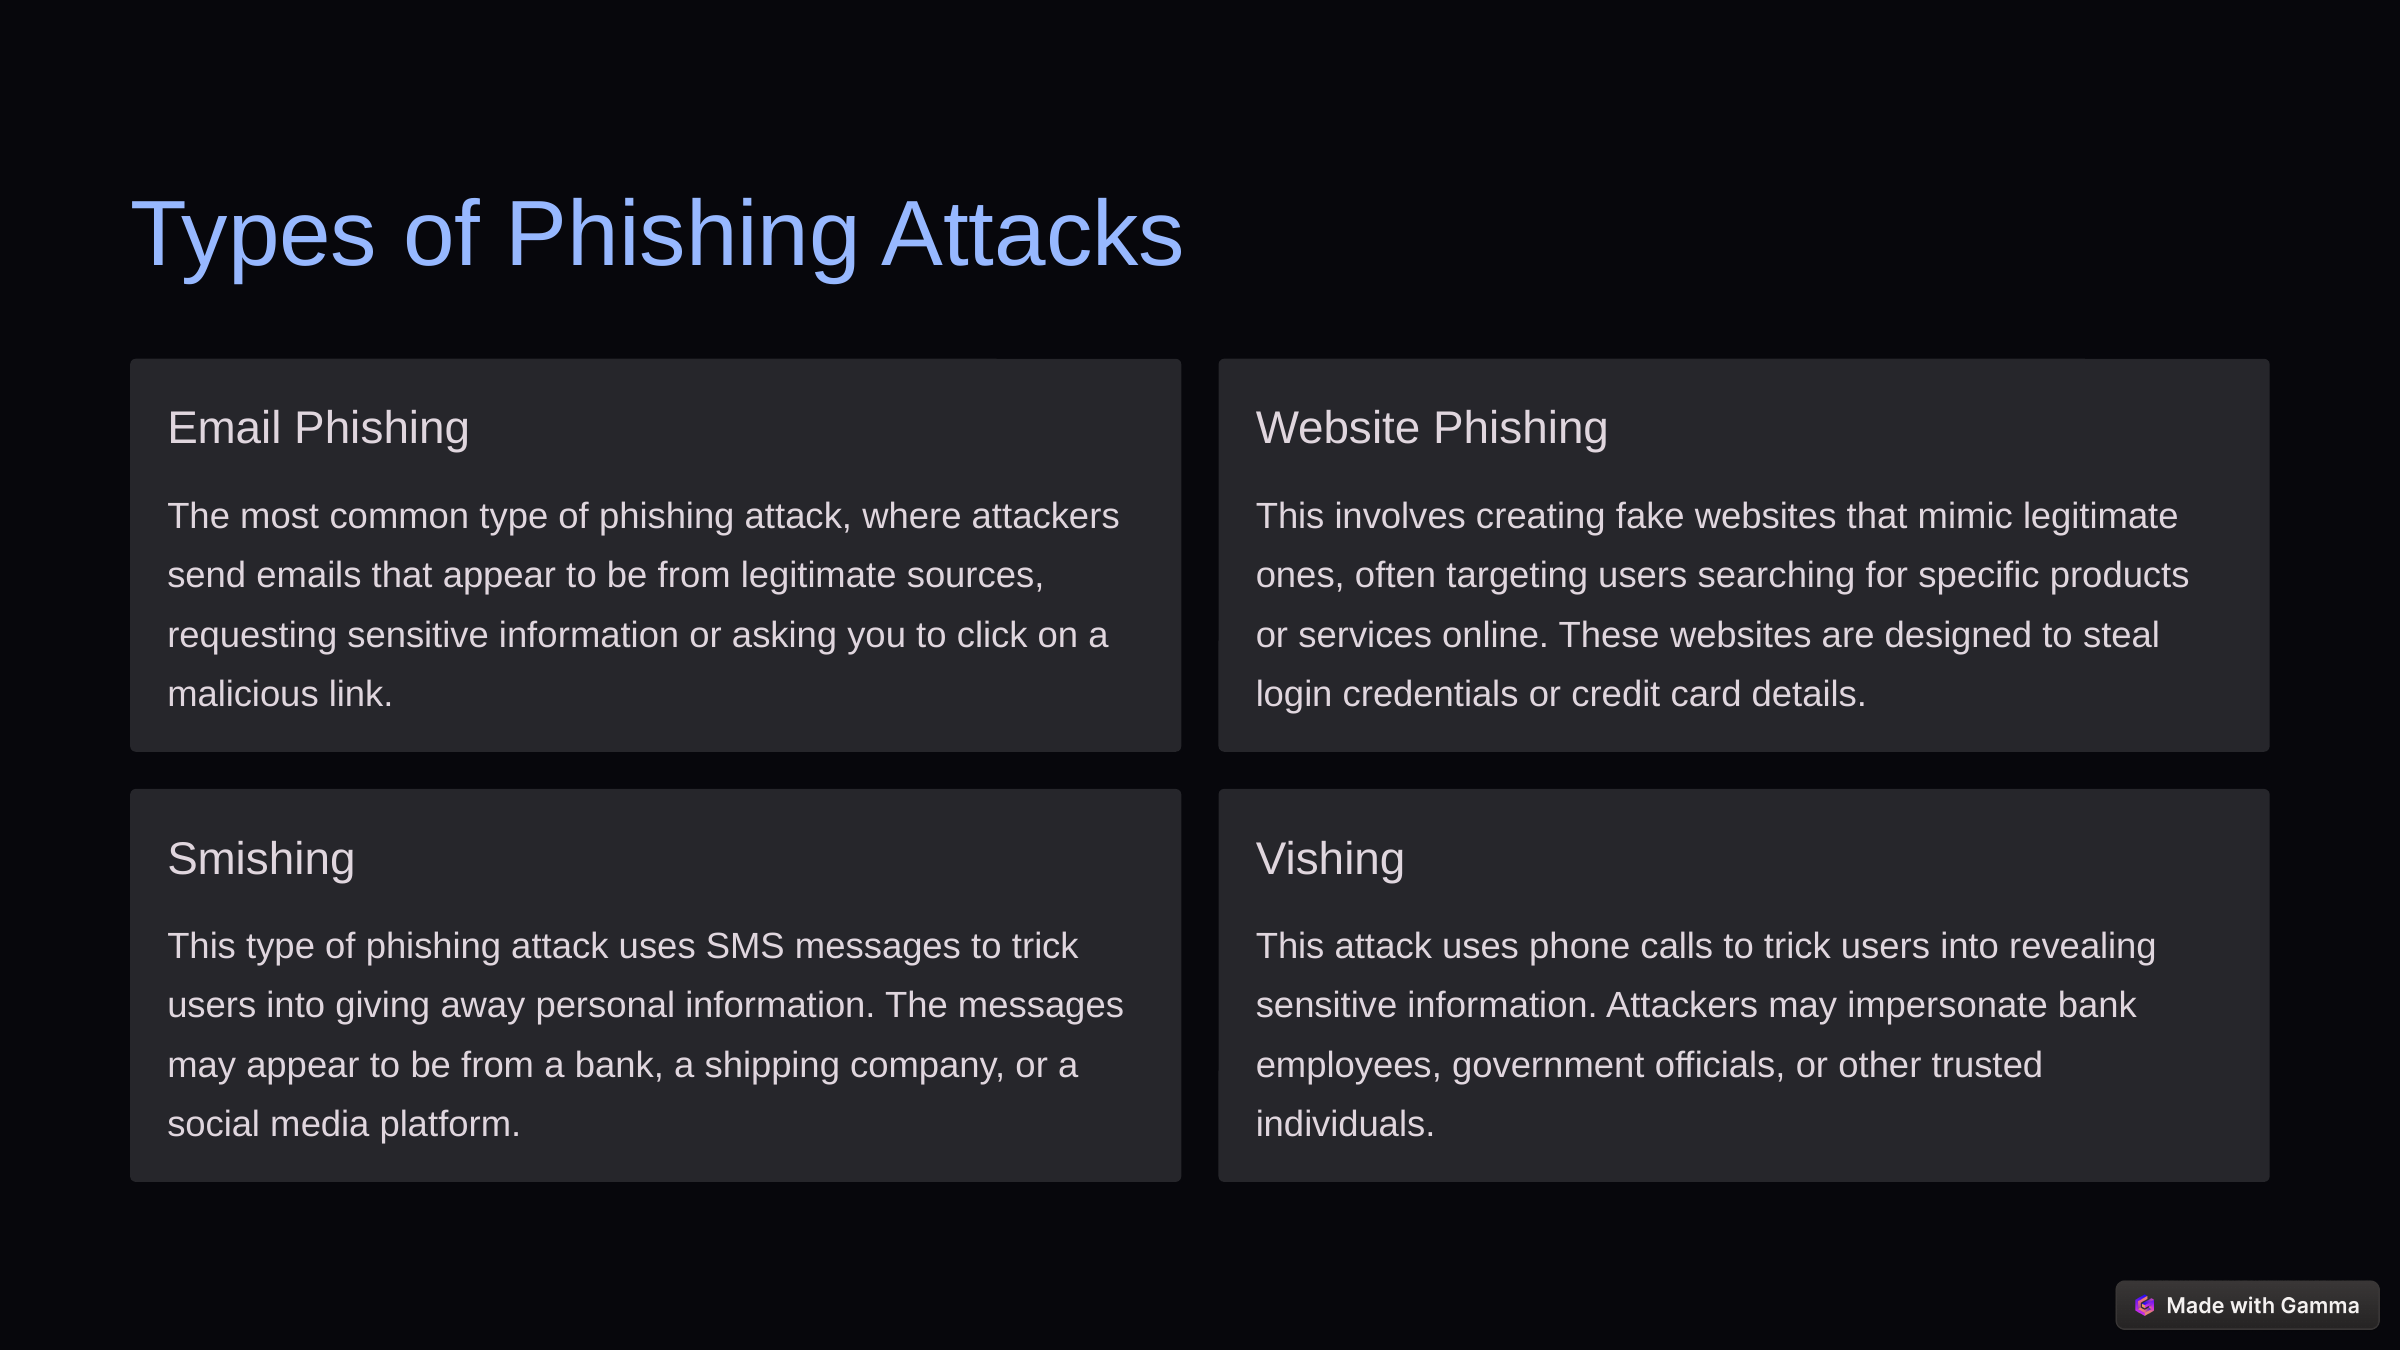

Types of Phishing Attacks

Email Phishing
Website Phishing
The most common type of phishing attack, where attackers send emails that appear to be from legitimate sources, requesting sensitive information or asking you to click on a malicious link.
This involves creating fake websites that mimic legitimate ones, often targeting users searching for specific products or services online. These websites are designed to steal login credentials or credit card details.

Smishing
Vishing
This type of phishing attack uses SMS messages to trick users into giving away personal information. The messages may appear to be from a bank, a shipping company, or a social media platform.
This attack uses phone calls to trick users into revealing sensitive information. Attackers may impersonate bank employees, government officials, or other trusted individuals.